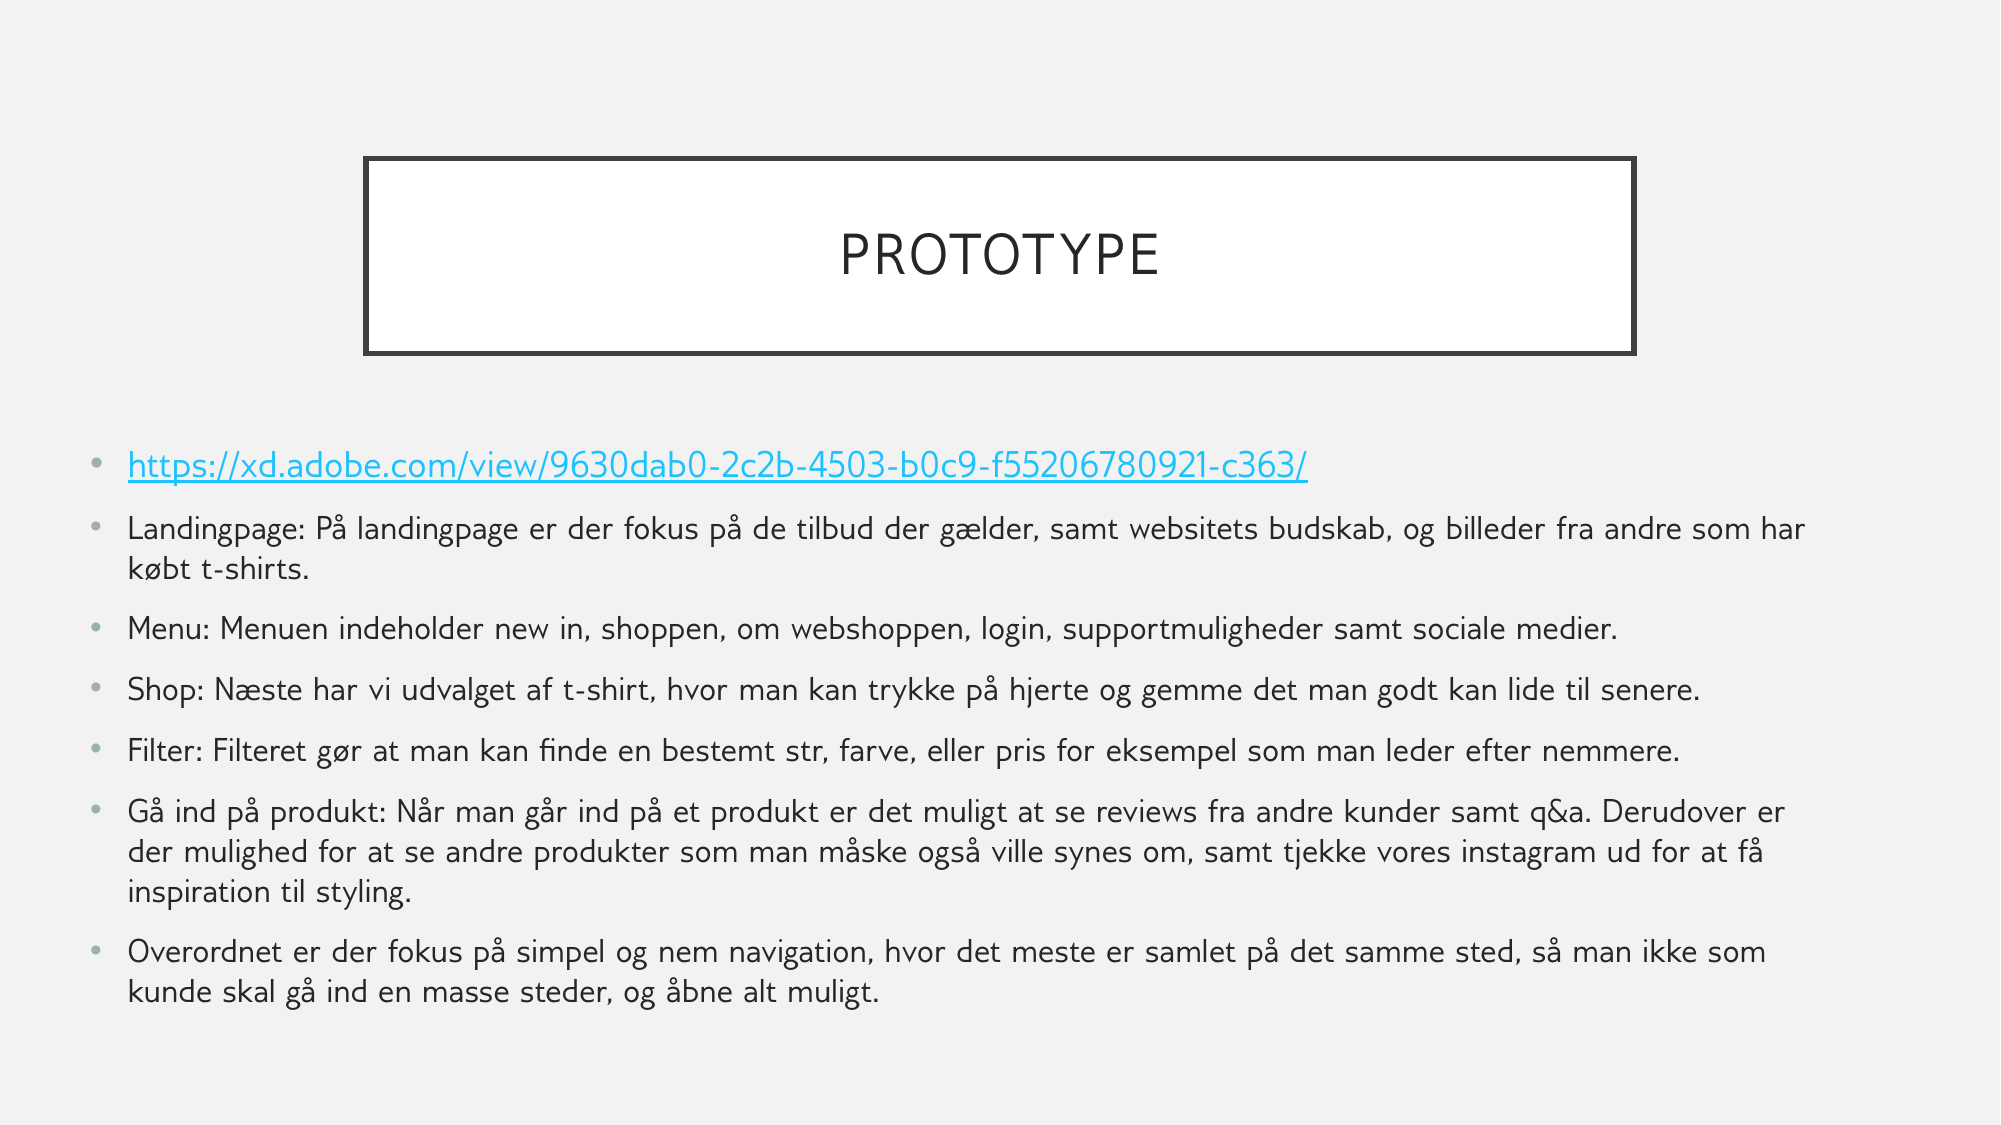

# Prototype
https://xd.adobe.com/view/9630dab0-2c2b-4503-b0c9-f55206780921-c363/
Landingpage: På landingpage er der fokus på de tilbud der gælder, samt websitets budskab, og billeder fra andre som har købt t-shirts.
Menu: Menuen indeholder new in, shoppen, om webshoppen, login, supportmuligheder samt sociale medier.
Shop: Næste har vi udvalget af t-shirt, hvor man kan trykke på hjerte og gemme det man godt kan lide til senere.
Filter: Filteret gør at man kan finde en bestemt str, farve, eller pris for eksempel som man leder efter nemmere.
Gå ind på produkt: Når man går ind på et produkt er det muligt at se reviews fra andre kunder samt q&a. Derudover er der mulighed for at se andre produkter som man måske også ville synes om, samt tjekke vores instagram ud for at få inspiration til styling.
Overordnet er der fokus på simpel og nem navigation, hvor det meste er samlet på det samme sted, så man ikke som kunde skal gå ind en masse steder, og åbne alt muligt.